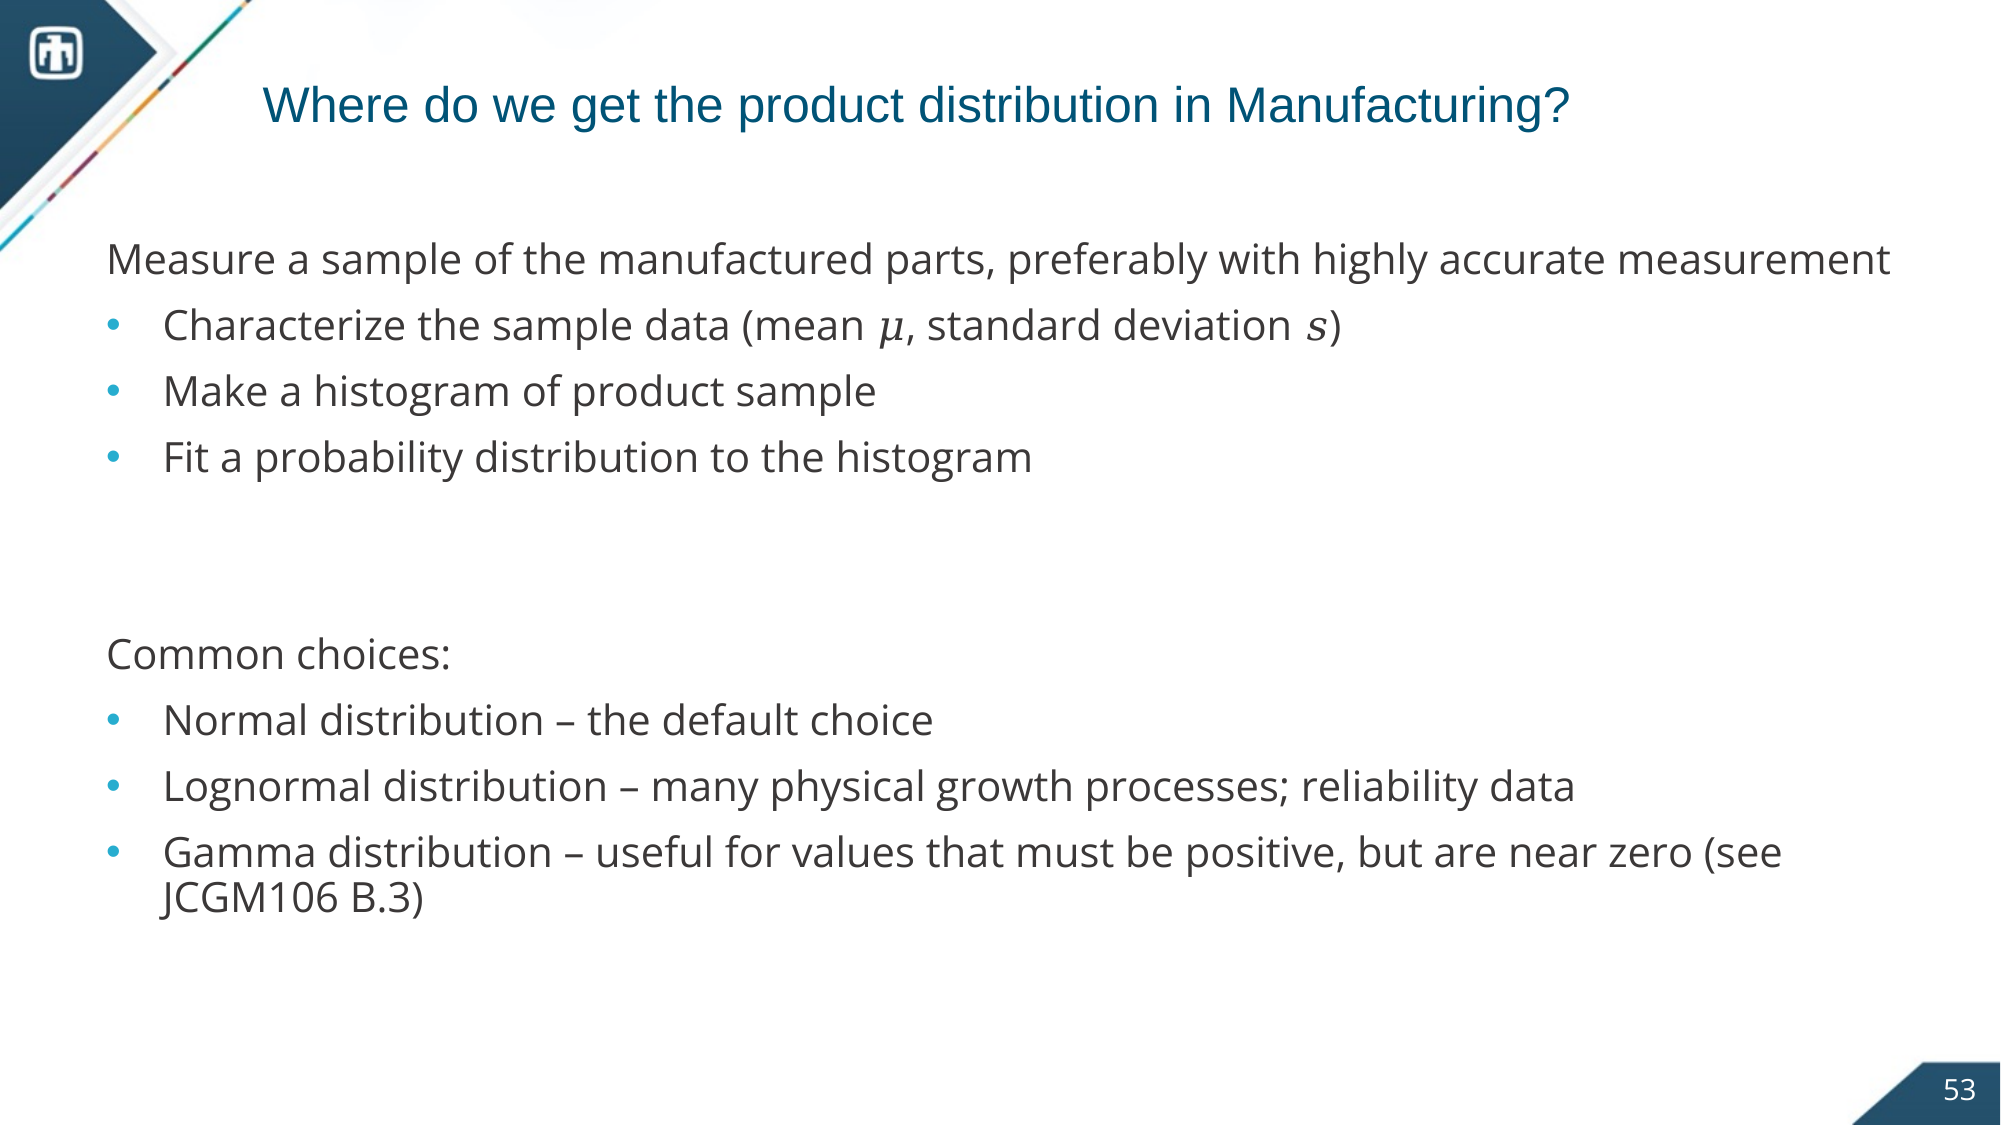

# Where do we get the product distribution in Manufacturing?
Measure a sample of the manufactured parts, preferably with highly accurate measurement
Characterize the sample data (mean 𝜇, standard deviation 𝑠)
Make a histogram of product sample
Fit a probability distribution to the histogram

Common choices:
Normal distribution – the default choice
Lognormal distribution – many physical growth processes; reliability data
Gamma distribution – useful for values that must be positive, but are near zero (see JCGM106 B.3)

53